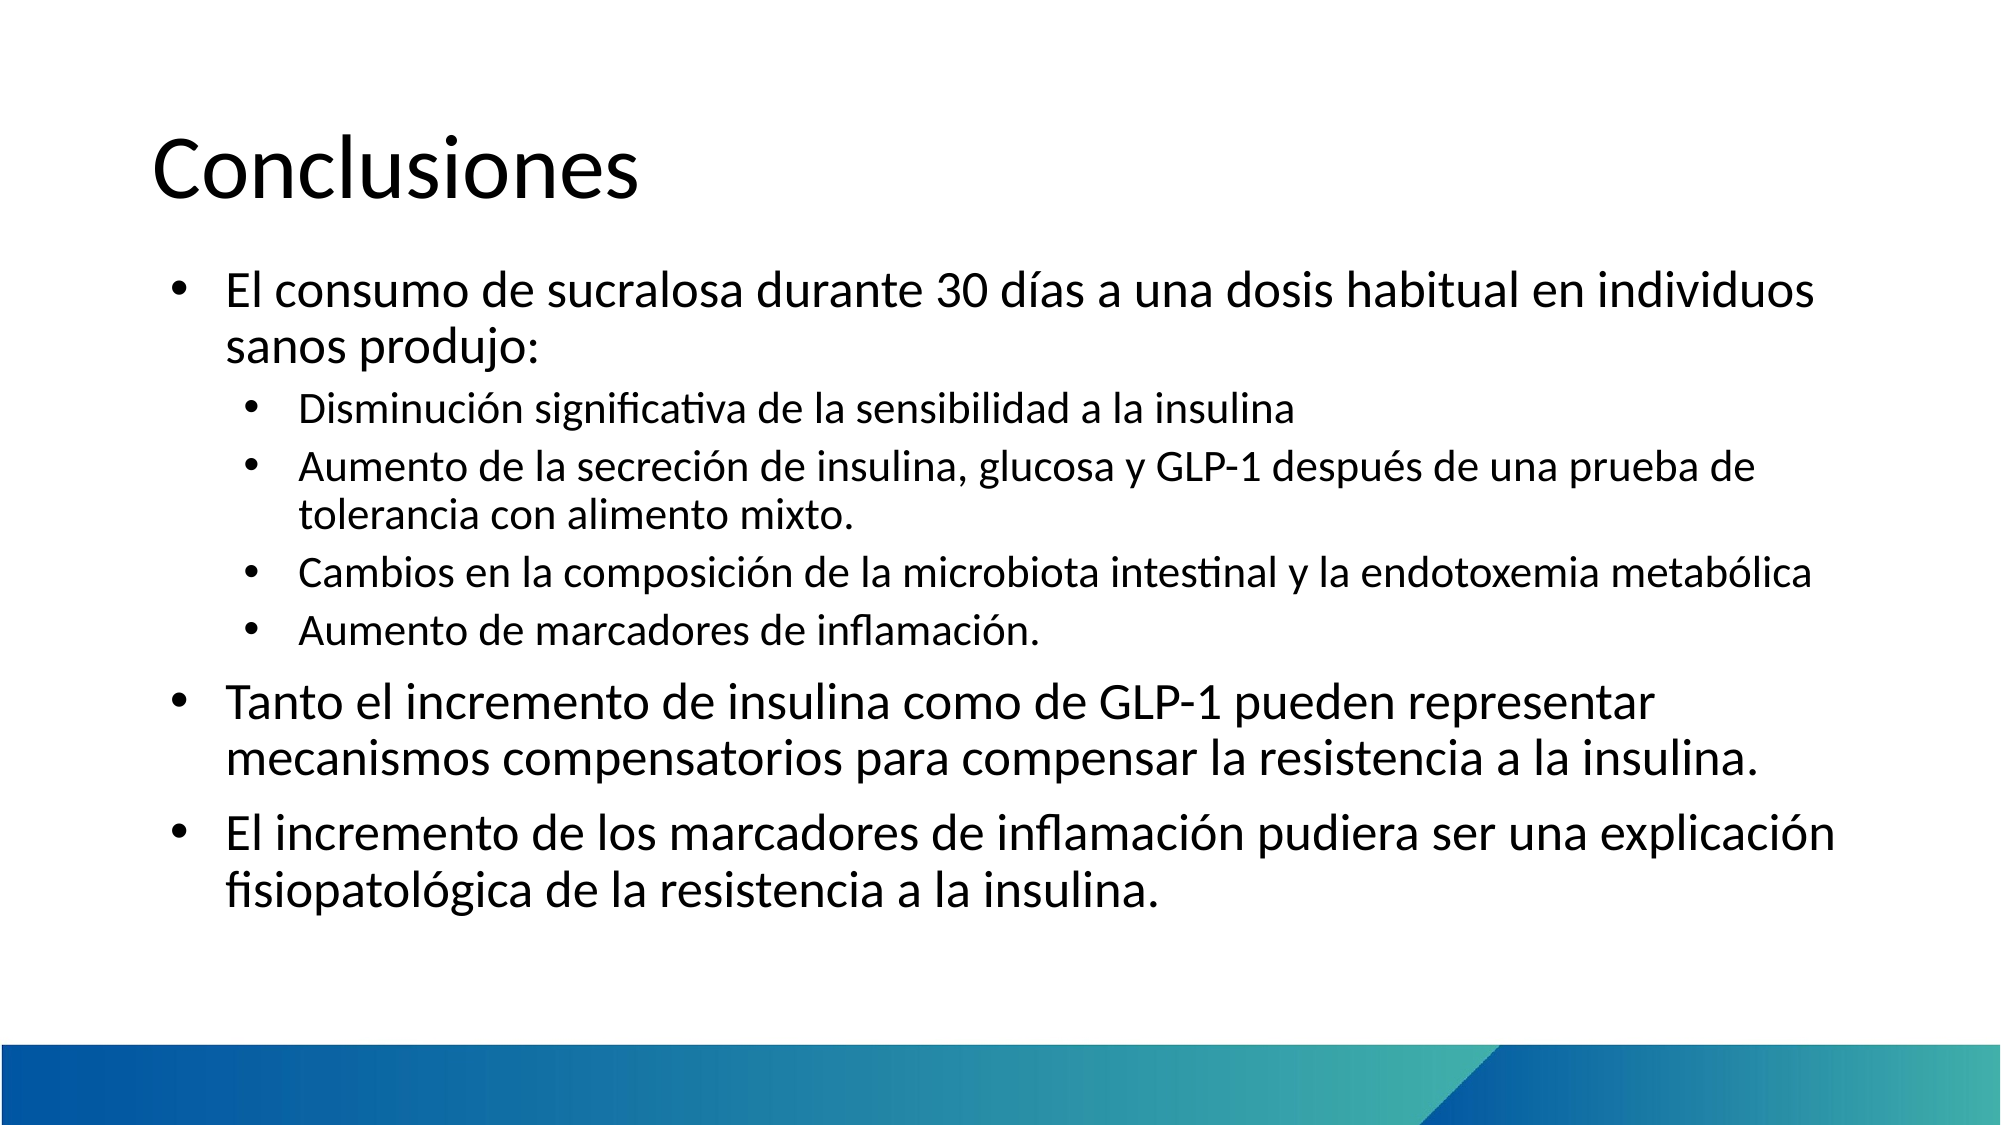

# Conclusiones
El consumo de sucralosa durante 30 días a una dosis habitual en individuos sanos produjo:
Disminución significativa de la sensibilidad a la insulina
Aumento de la secreción de insulina, glucosa y GLP-1 después de una prueba de tolerancia con alimento mixto.
Cambios en la composición de la microbiota intestinal y la endotoxemia metabólica
Aumento de marcadores de inflamación.
Tanto el incremento de insulina como de GLP-1 pueden representar mecanismos compensatorios para compensar la resistencia a la insulina.
El incremento de los marcadores de inflamación pudiera ser una explicación fisiopatológica de la resistencia a la insulina.